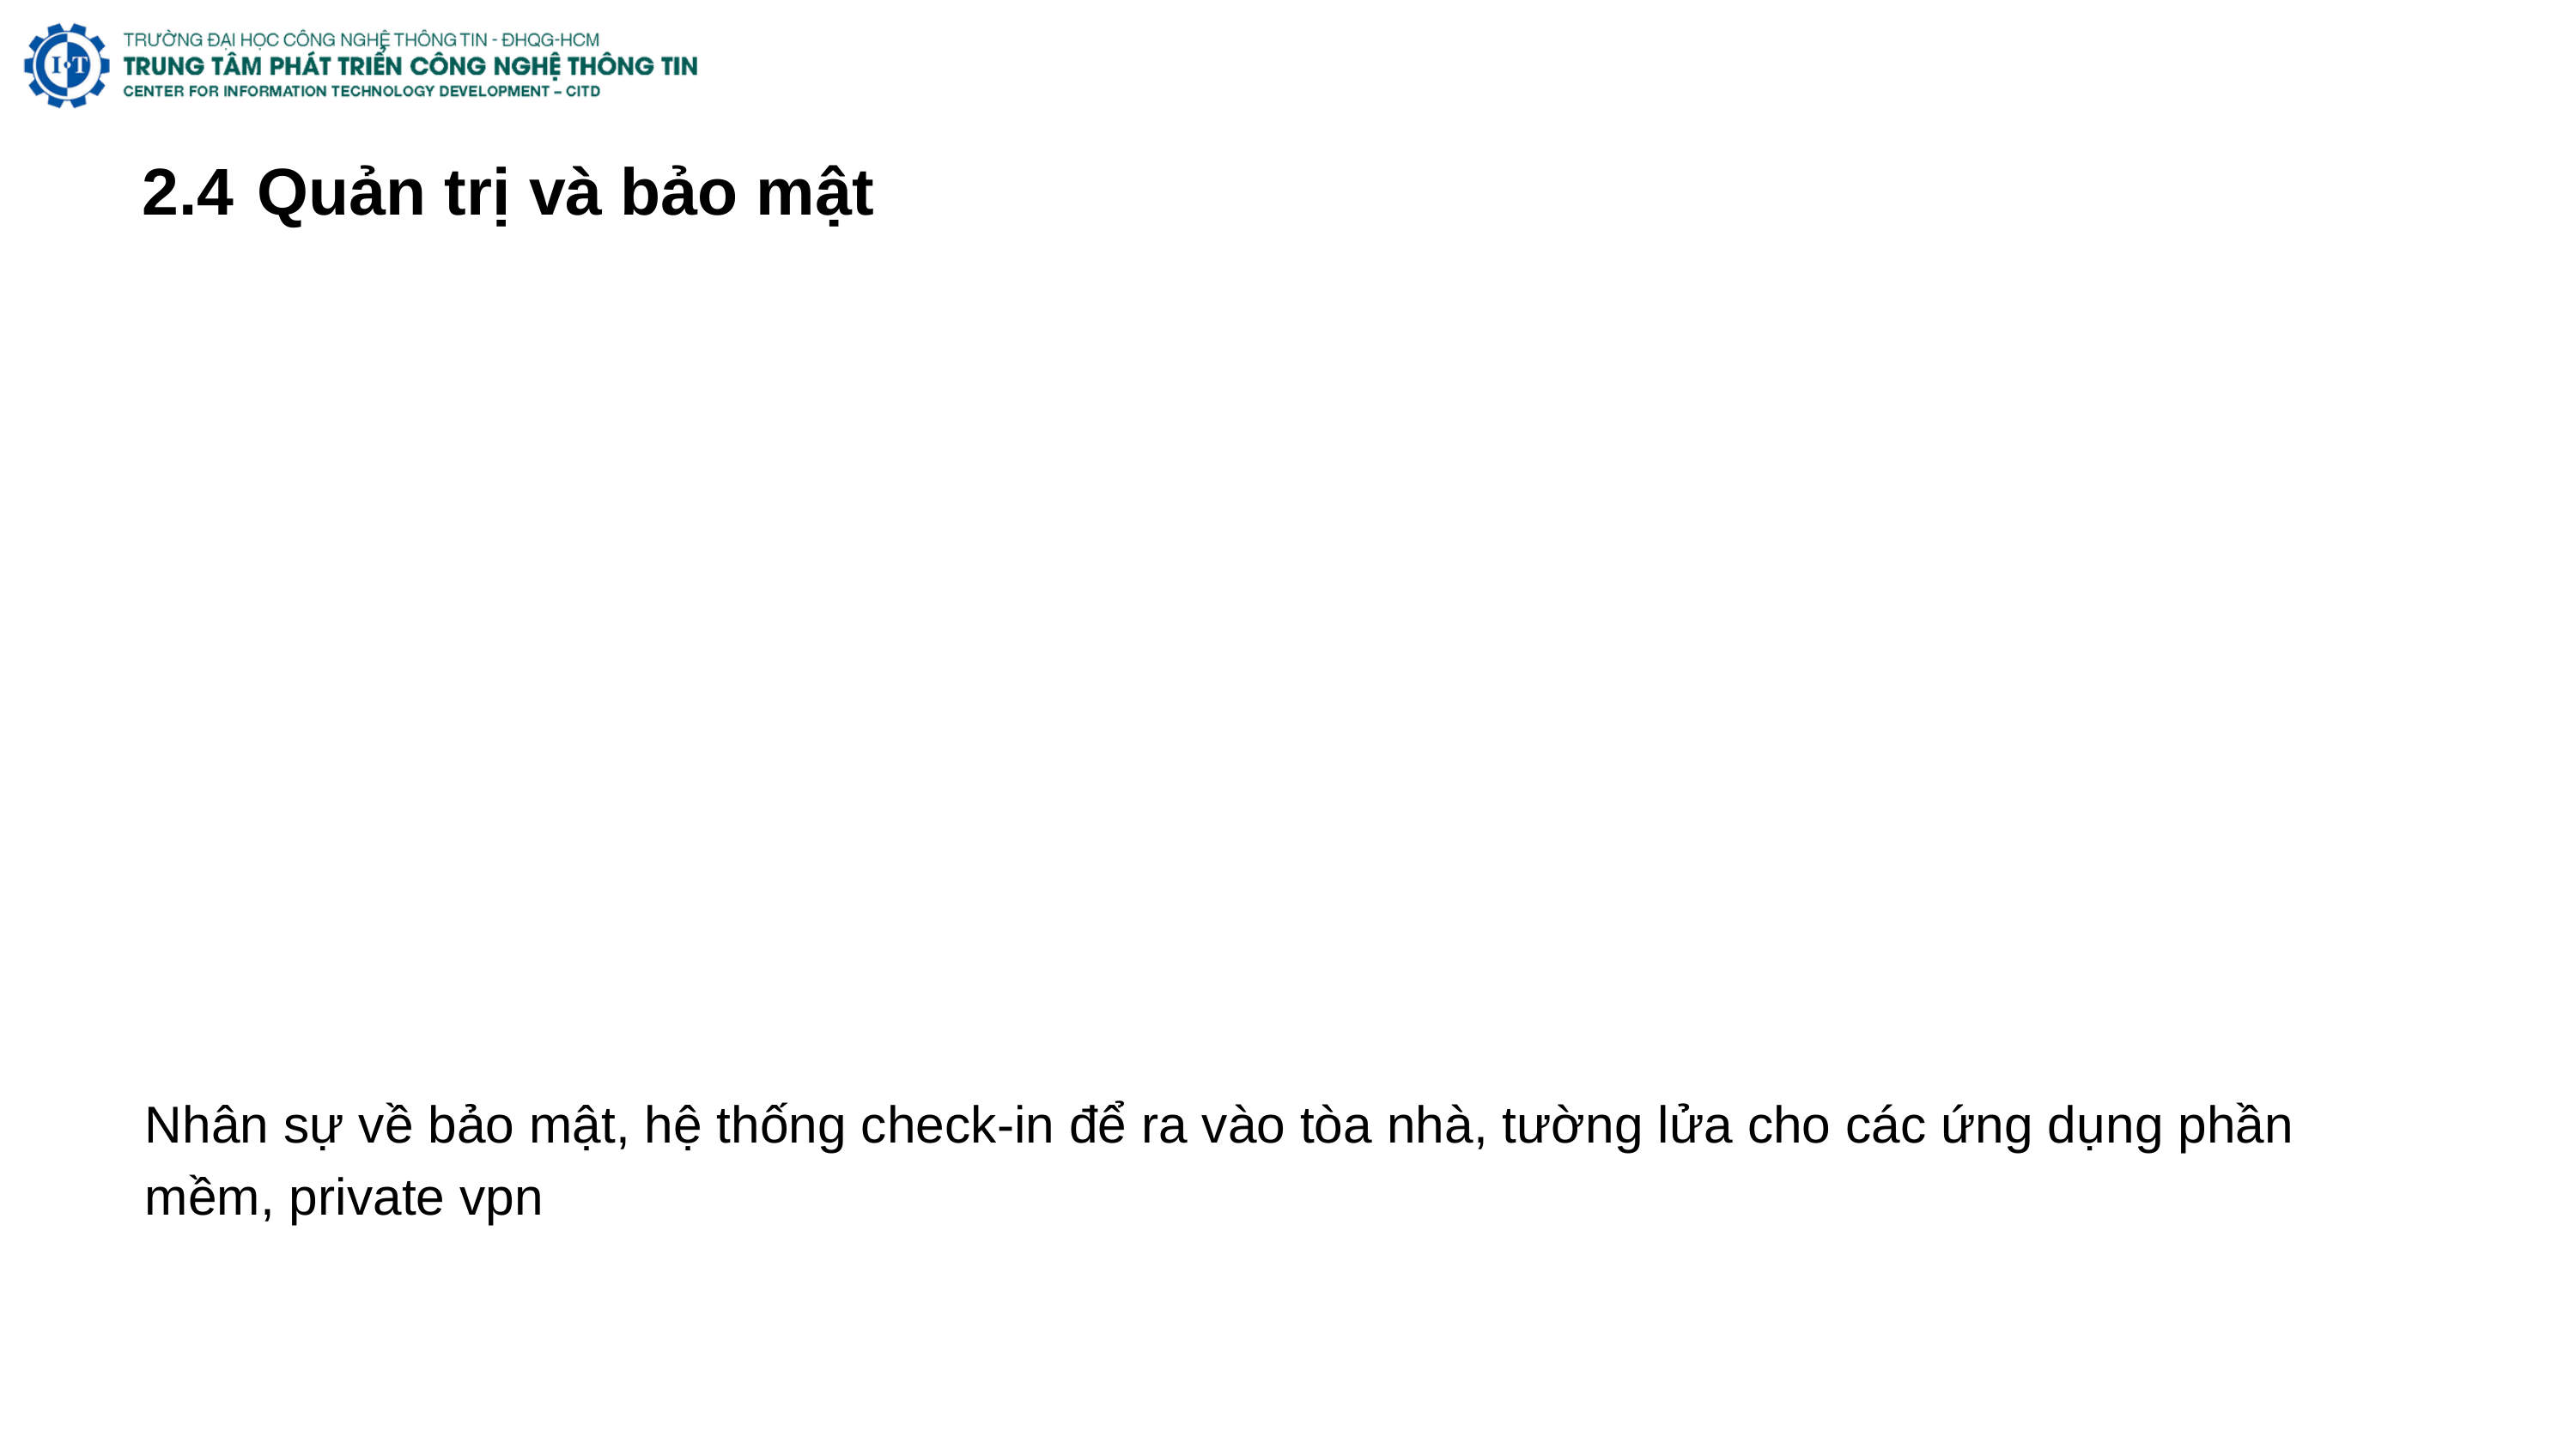

2.4
Quản trị và bảo mật
Nhân sự về bảo mật, hệ thống check-in để ra vào tòa nhà, tường lửa cho các ứng dụng phần mềm, private vpn